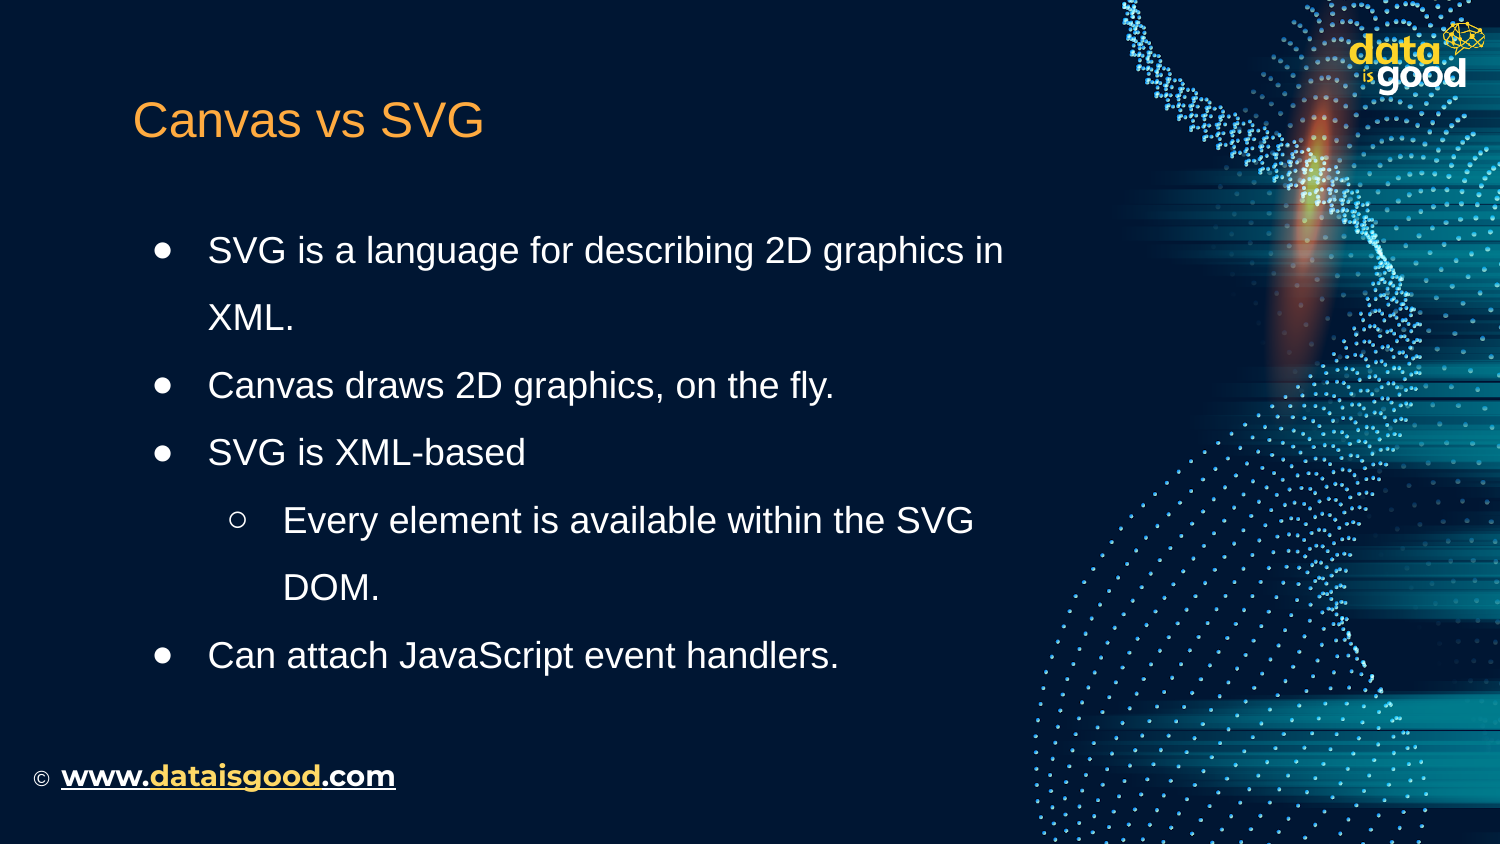

# Canvas vs SVG
SVG is a language for describing 2D graphics in XML.
Canvas draws 2D graphics, on the fly.
SVG is XML-based
Every element is available within the SVG DOM.
Can attach JavaScript event handlers.